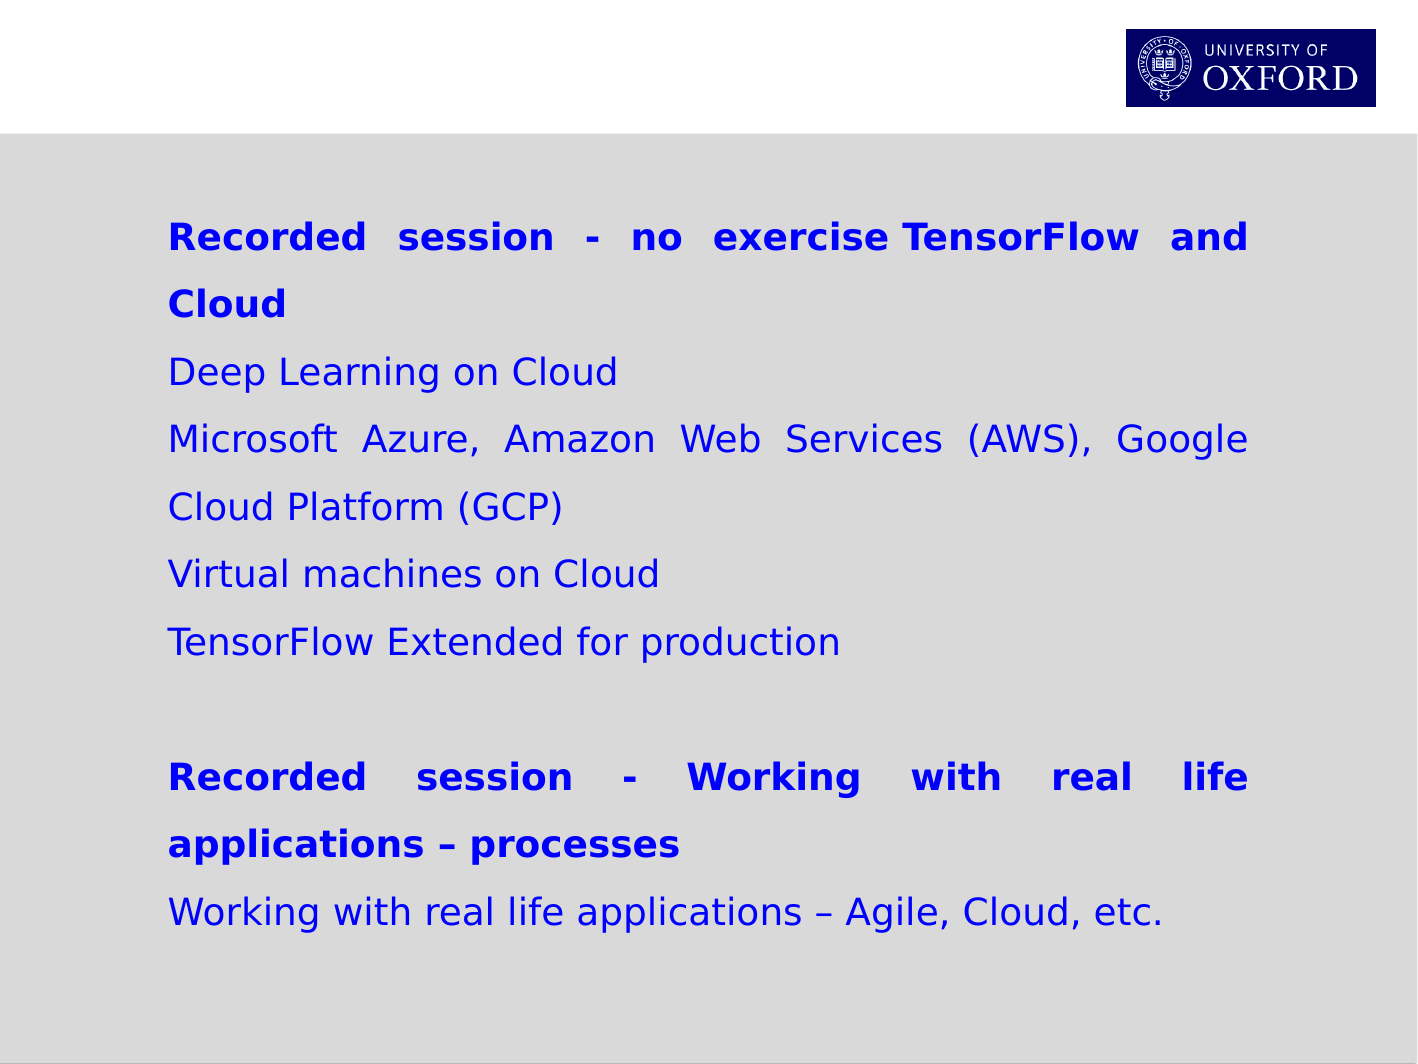

Recorded session - no exercise TensorFlow and Cloud
Deep Learning on Cloud
Microsoft Azure, Amazon Web Services (AWS), Google Cloud Platform (GCP)
Virtual machines on Cloud
TensorFlow Extended for production

Recorded session - Working with real life applications – processes
Working with real life applications – Agile, Cloud, etc.